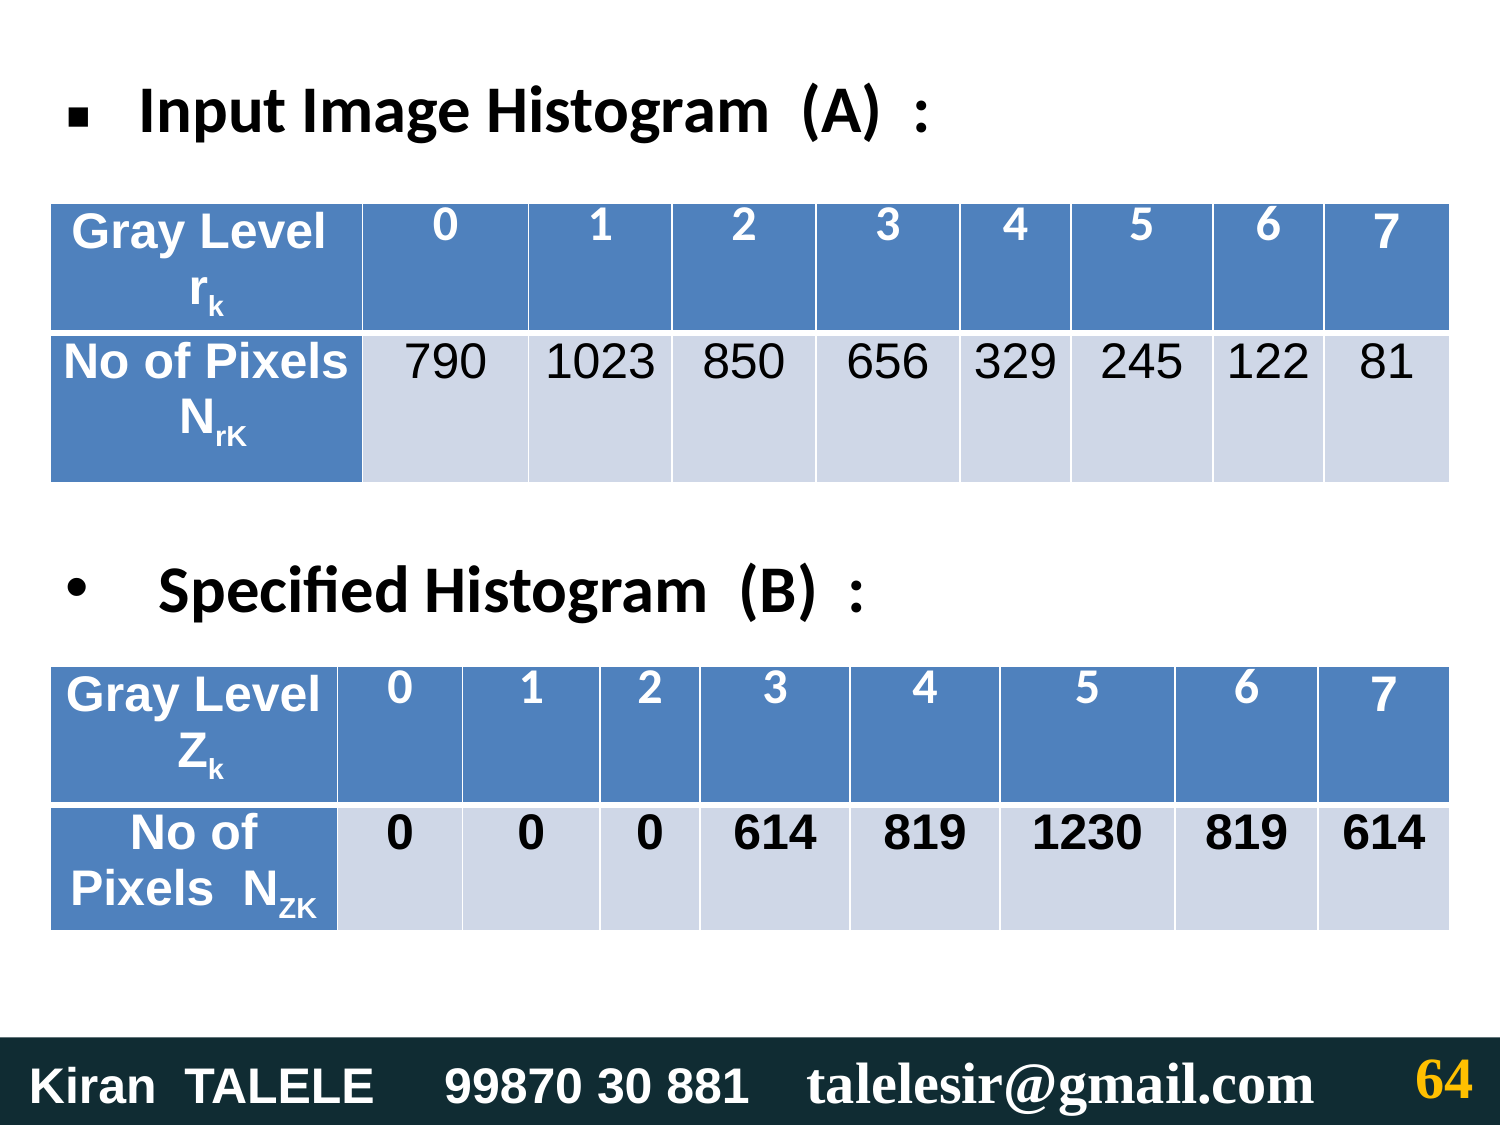

# Input Image Histogram  (A)  :
| Gray Level rk | 0 | 1 | 2 | 3 | 4 | 5 | 6 | 7 |
| --- | --- | --- | --- | --- | --- | --- | --- | --- |
| No of Pixels NrK | 790 | 1023 | 850 | 656 | 329 | 245 | 122 | 81 |
Specified Histogram  (B)  :
| Gray Level Zk | 0 | 1 | 2 | 3 | 4 | 5 | 6 | 7 |
| --- | --- | --- | --- | --- | --- | --- | --- | --- |
| No of Pixels NZK | 0 | 0 | 0 | 614 | 819 | 1230 | 819 | 614 |
64
 Kiran  TALELE     99870 30 881    talelesir@gmail.com